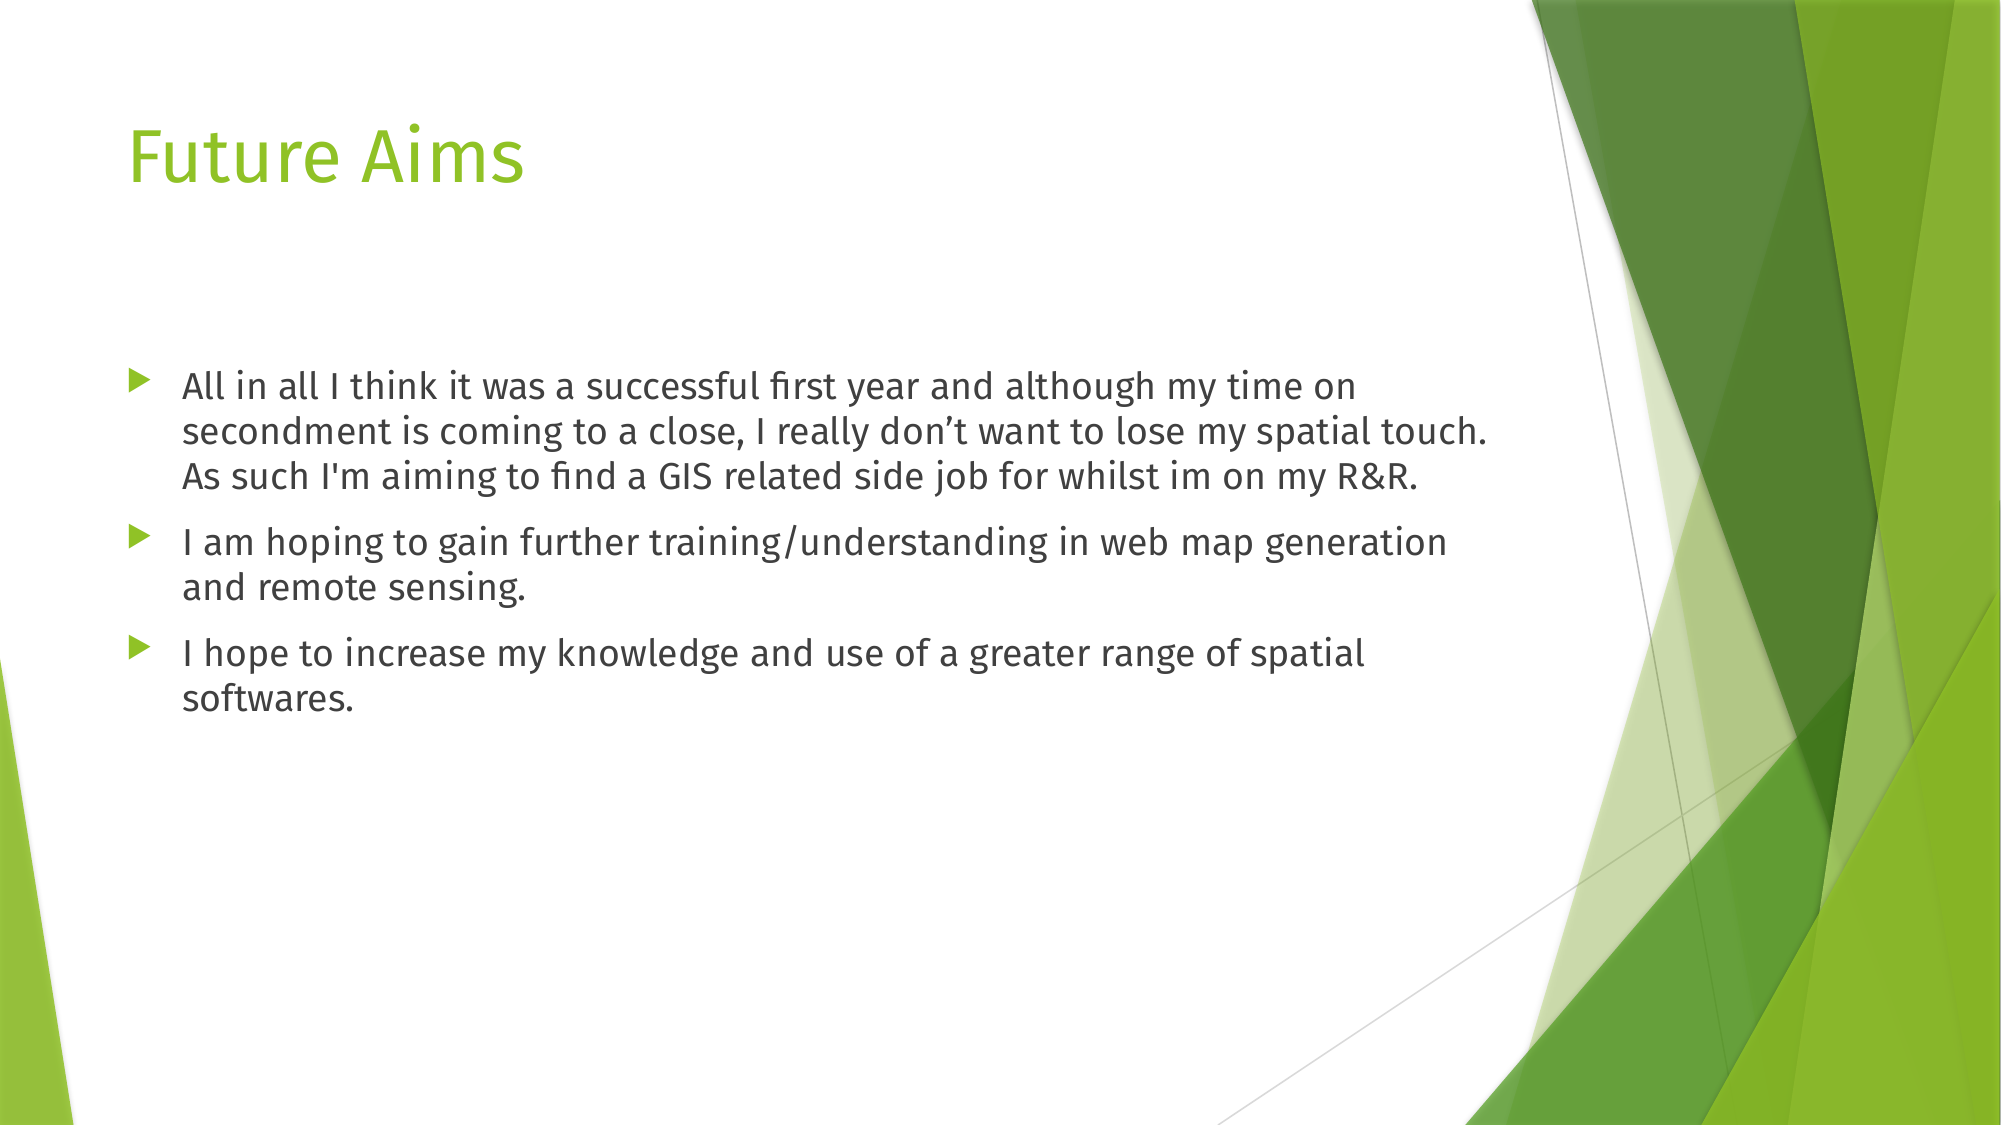

# Future Aims
All in all I think it was a successful first year and although my time on secondment is coming to a close, I really don’t want to lose my spatial touch. As such I'm aiming to find a GIS related side job for whilst im on my R&R.
I am hoping to gain further training/understanding in web map generation and remote sensing.
I hope to increase my knowledge and use of a greater range of spatial softwares.